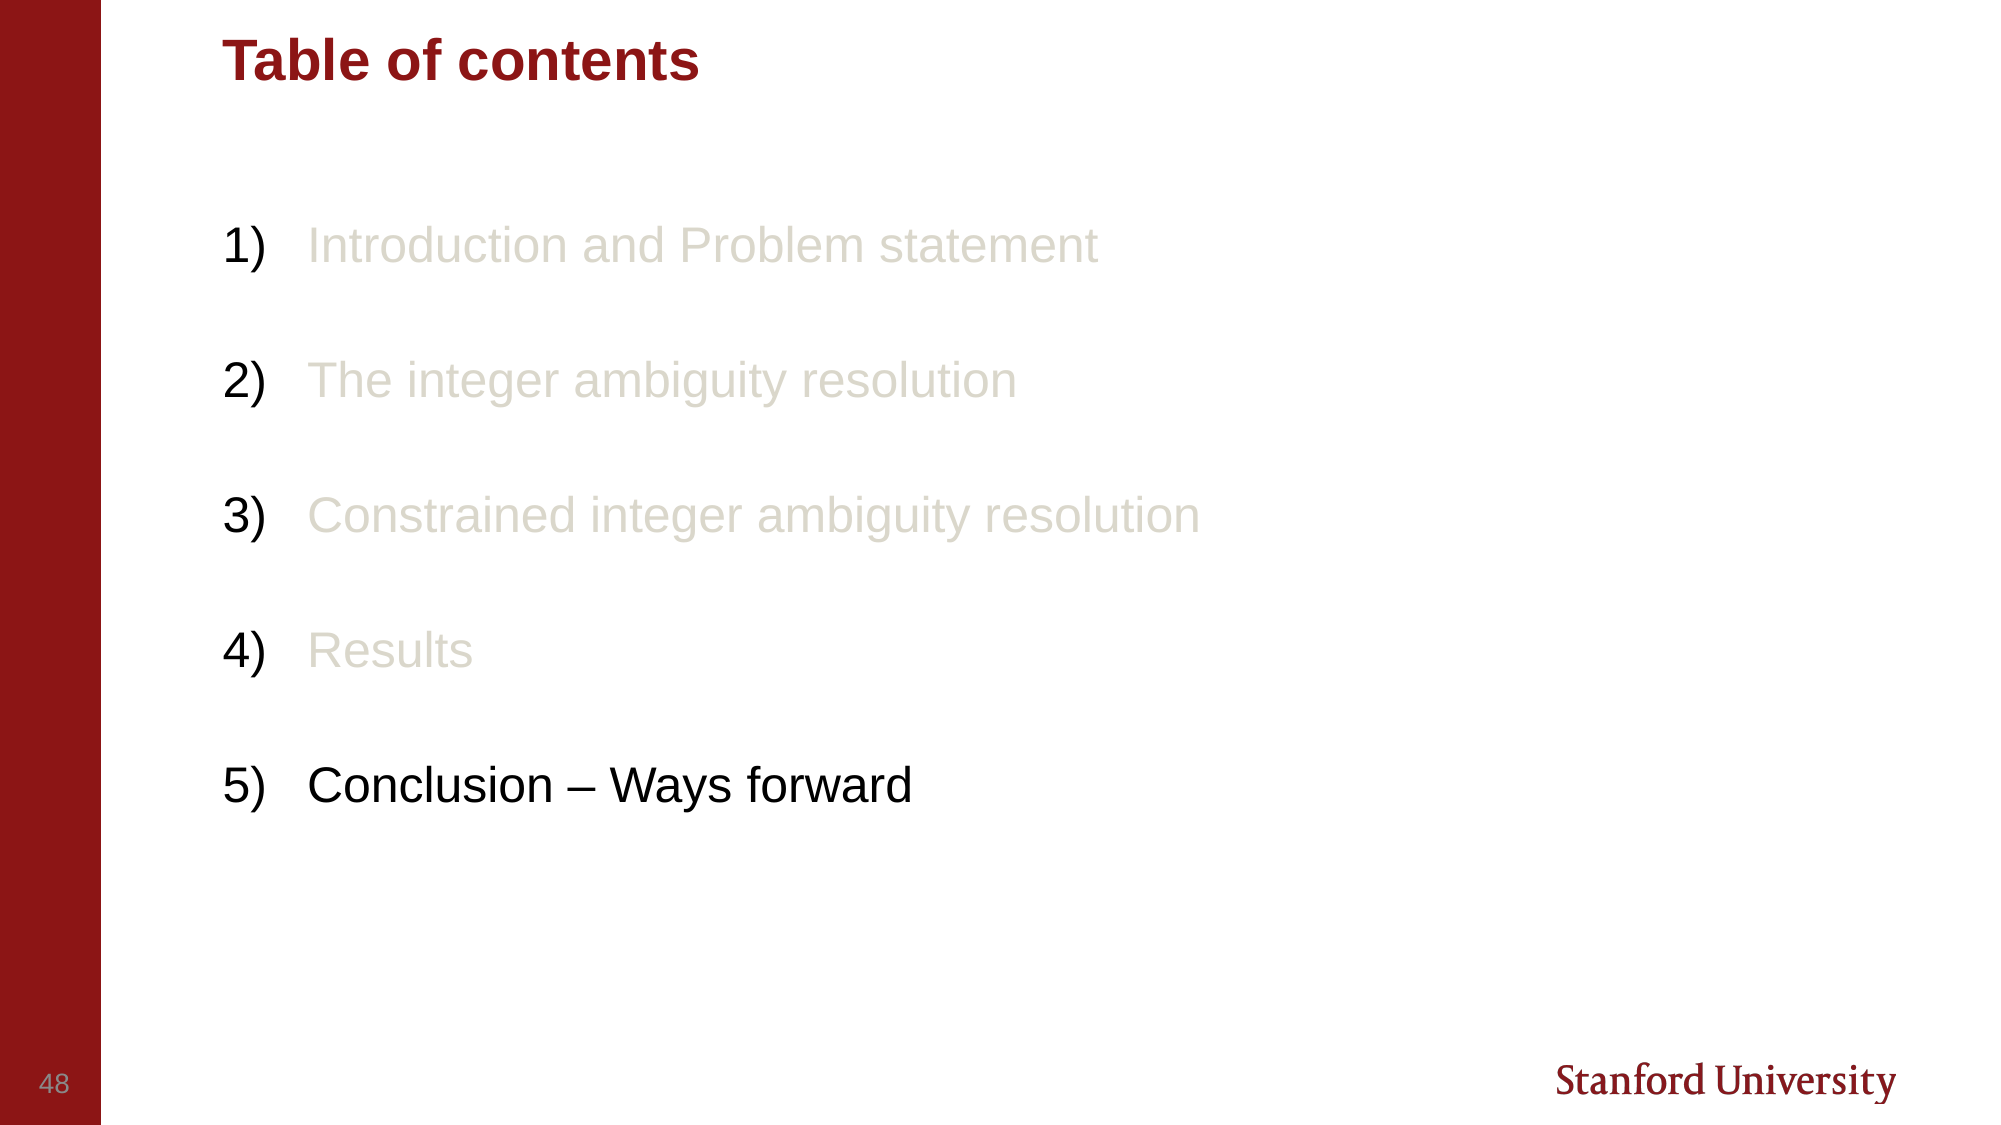

# Table of contents
Introduction and Problem statement

The integer ambiguity resolution

Constrained integer ambiguity resolution

Results

Conclusion – Ways forward

48